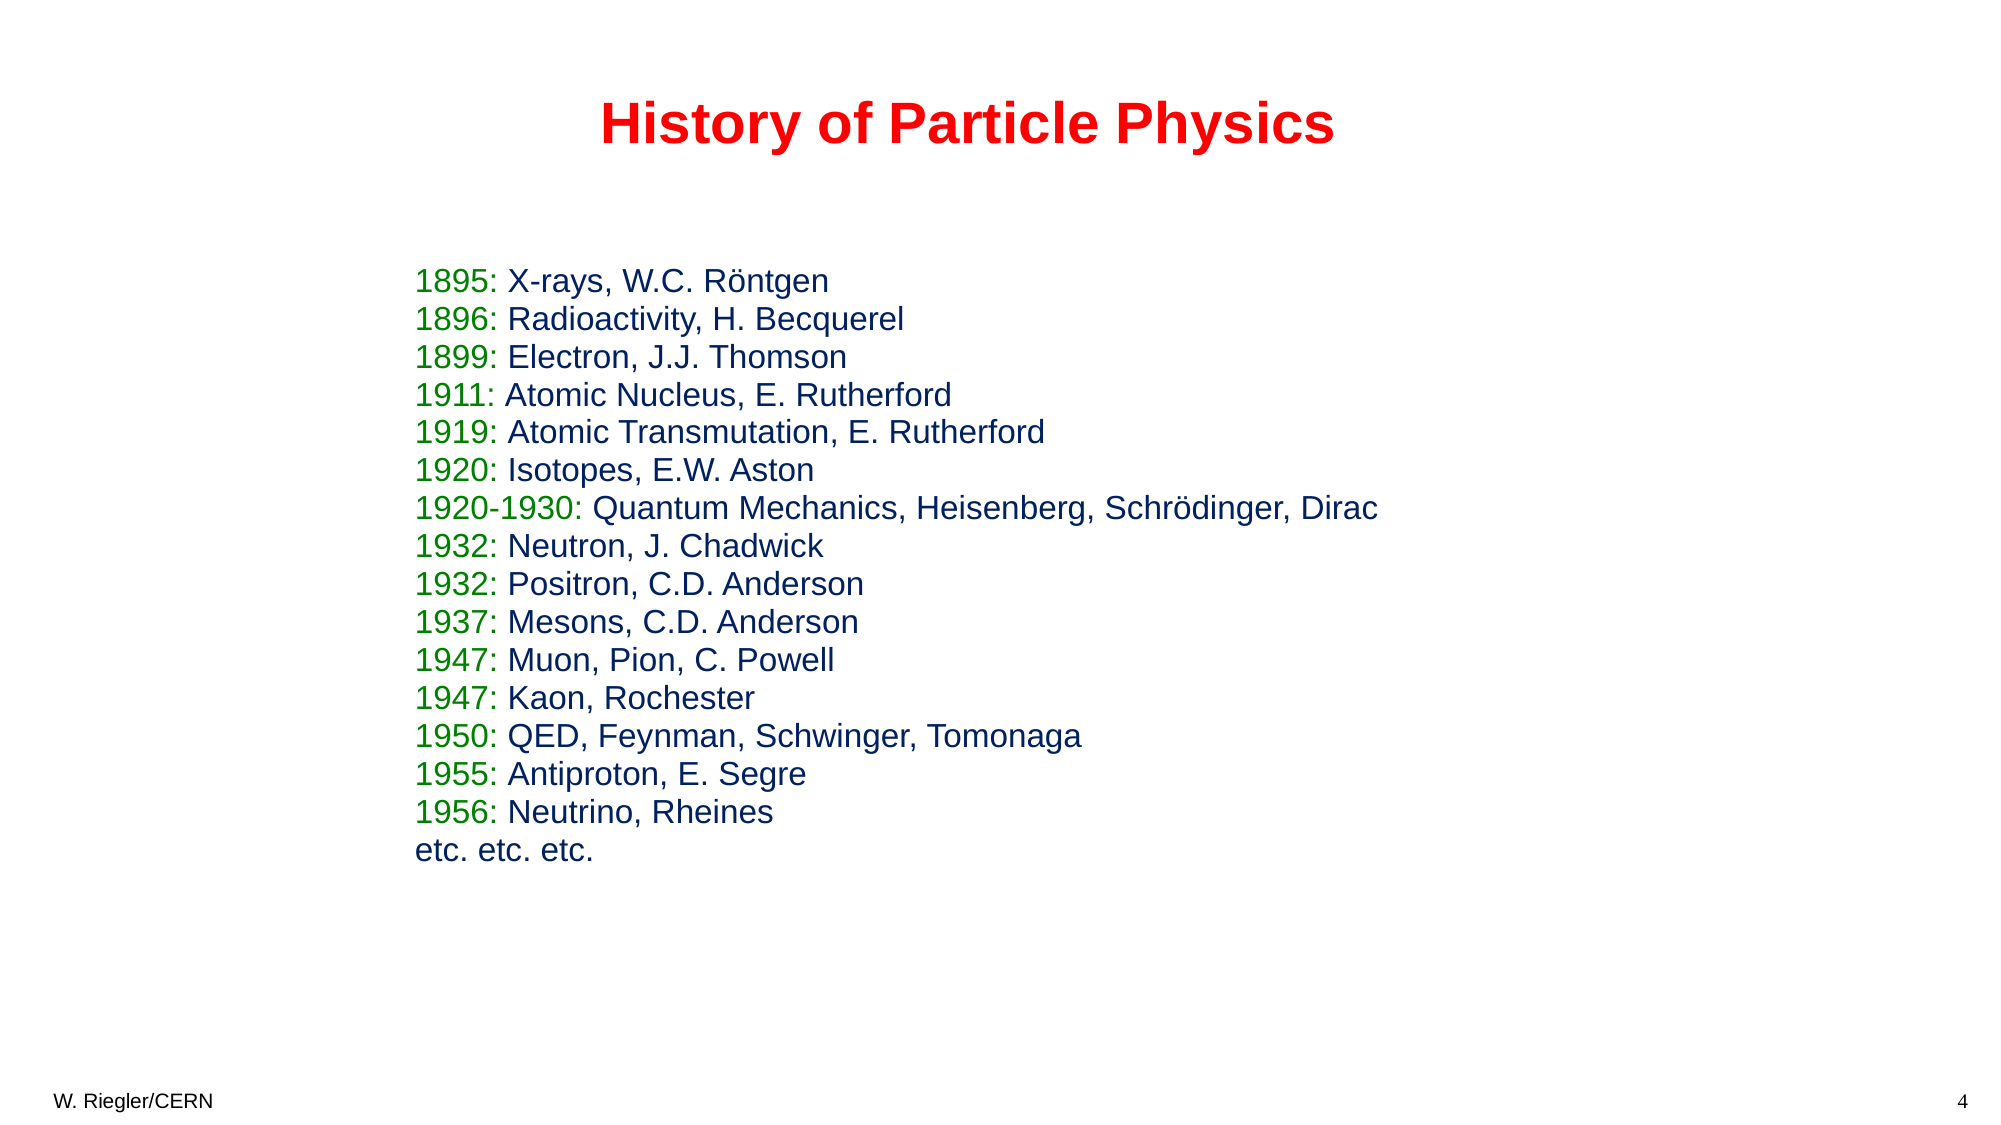

History of Particle Physics
1895: X-rays, W.C. Röntgen
1896: Radioactivity, H. Becquerel
1899: Electron, J.J. Thomson
1911: Atomic Nucleus, E. Rutherford
1919: Atomic Transmutation, E. Rutherford
1920: Isotopes, E.W. Aston
1920-1930: Quantum Mechanics, Heisenberg, Schrödinger, Dirac
1932: Neutron, J. Chadwick
1932: Positron, C.D. Anderson
1937: Mesons, C.D. Anderson
1947: Muon, Pion, C. Powell
1947: Kaon, Rochester
1950: QED, Feynman, Schwinger, Tomonaga
1955: Antiproton, E. Segre
1956: Neutrino, Rheines
etc. etc. etc.
W. Riegler/CERN
4